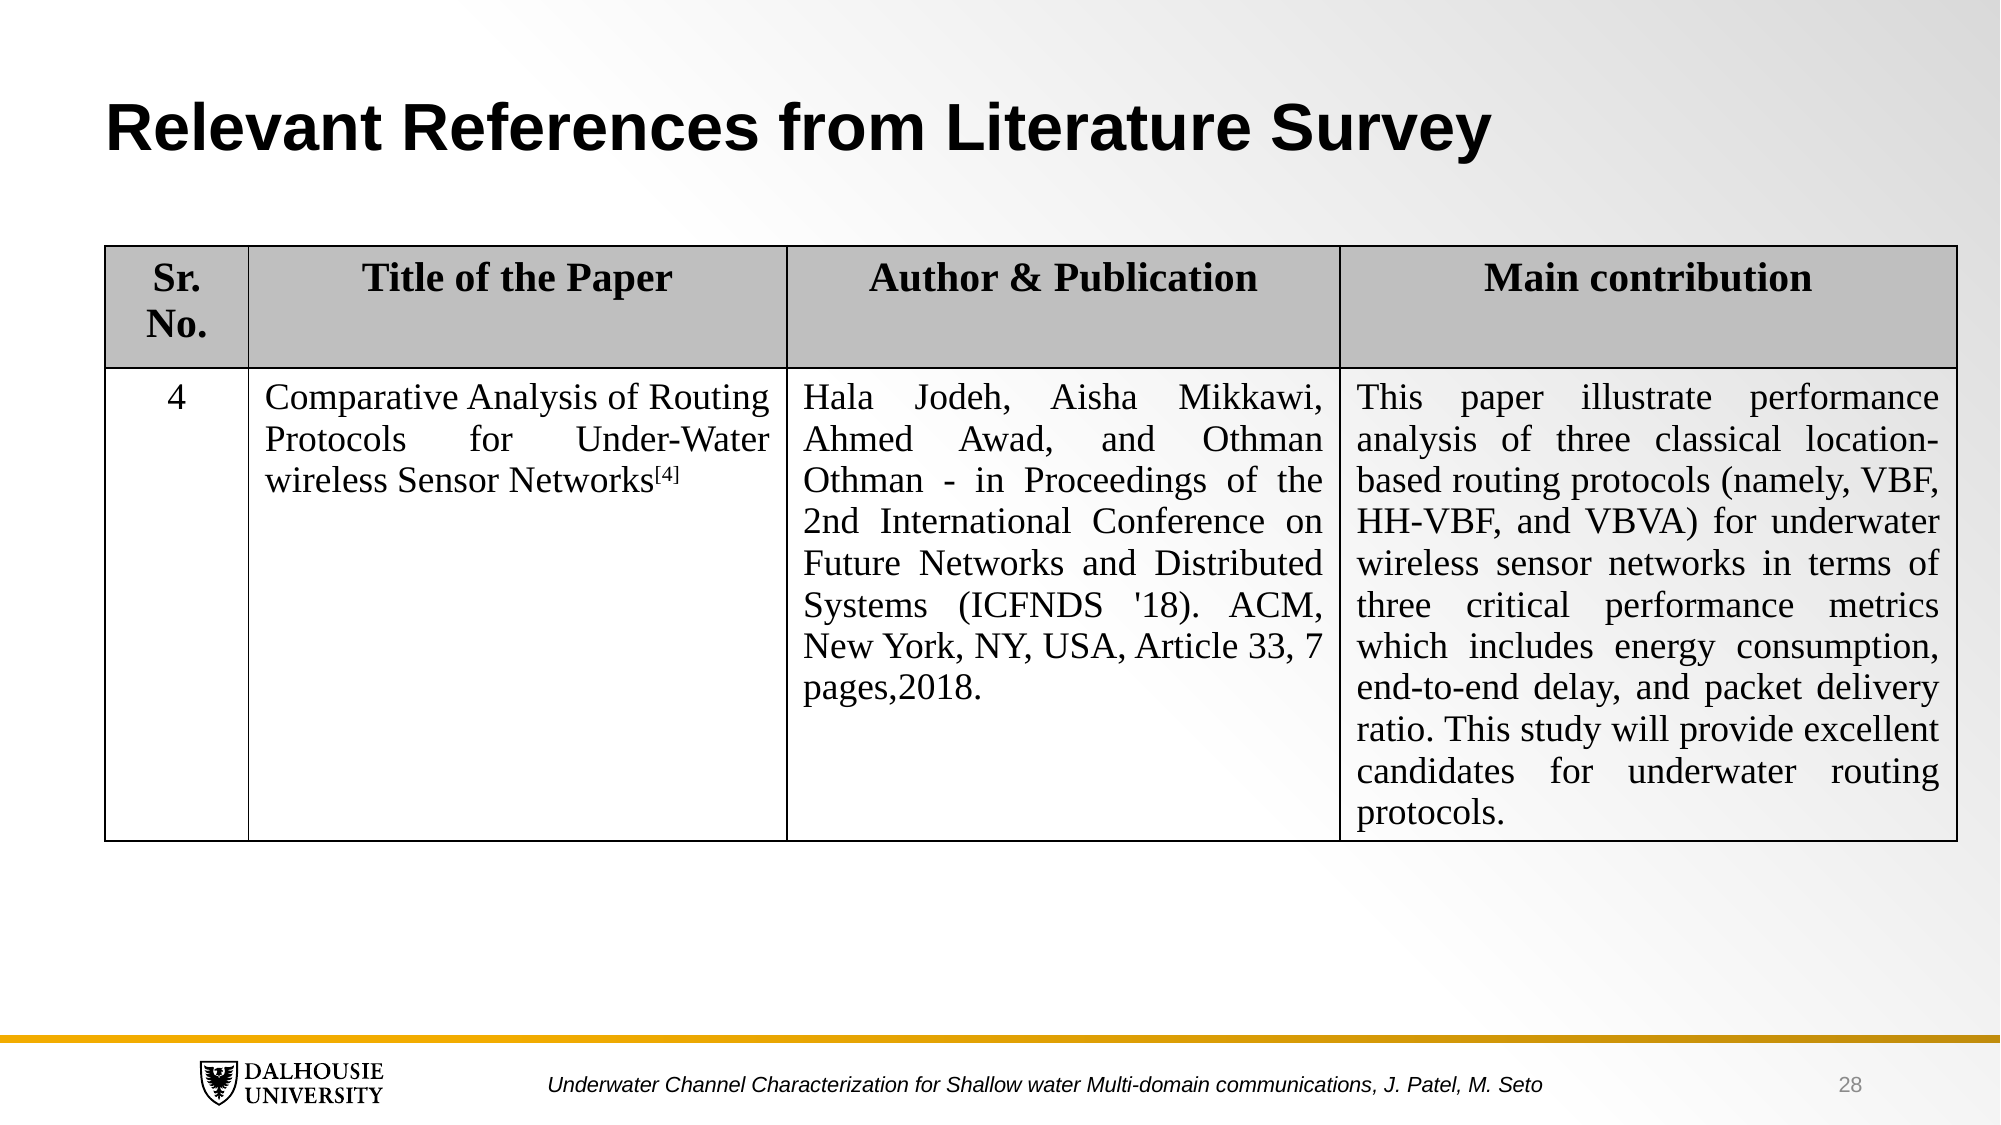

# Relevant References from Literature Survey
| Sr. No. | Title of the Paper | Author & Publication | Main contribution |
| --- | --- | --- | --- |
| 4 | Comparative Analysis of Routing Protocols for Under-Water wireless Sensor Networks[4] | Hala Jodeh, Aisha Mikkawi, Ahmed Awad, and Othman Othman - in Proceedings of the 2nd International Conference on Future Networks and Distributed Systems (ICFNDS '18). ACM, New York, NY, USA, Article 33, 7 pages,2018. | This paper illustrate performance analysis of three classical location-based routing protocols (namely, VBF, HH-VBF, and VBVA) for underwater wireless sensor networks in terms of three critical performance metrics which includes energy consumption, end-to-end delay, and packet delivery ratio. This study will provide excellent candidates for underwater routing protocols. |
Underwater Channel Characterization for Shallow water Multi-domain communications, J. Patel, M. Seto
28